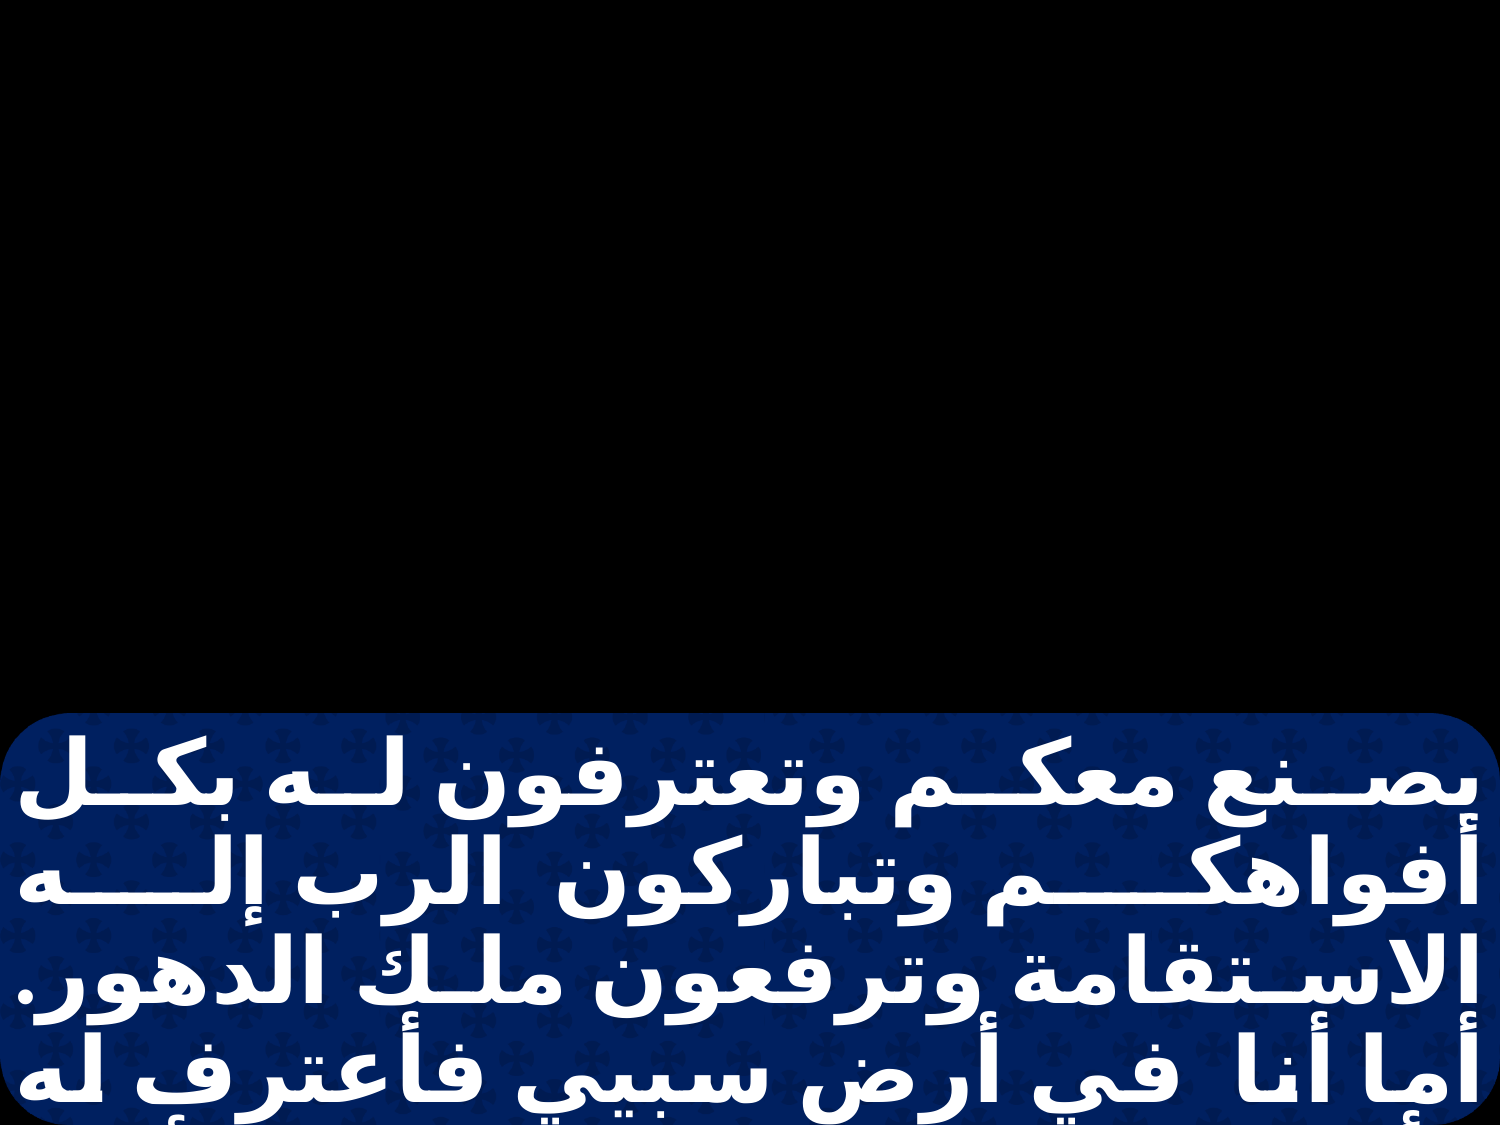

يصنع معكم وتعترفون له بكل أفواهكم وتباركون  الرب إله الاستقامة وترفعون ملك الدهور. أما أنا  في أرض سبيي فأعترف له وأظهر قوته وعظمته  في الأمم الخاطئة. فارجعوا الآن يا خطاة واصنعوا